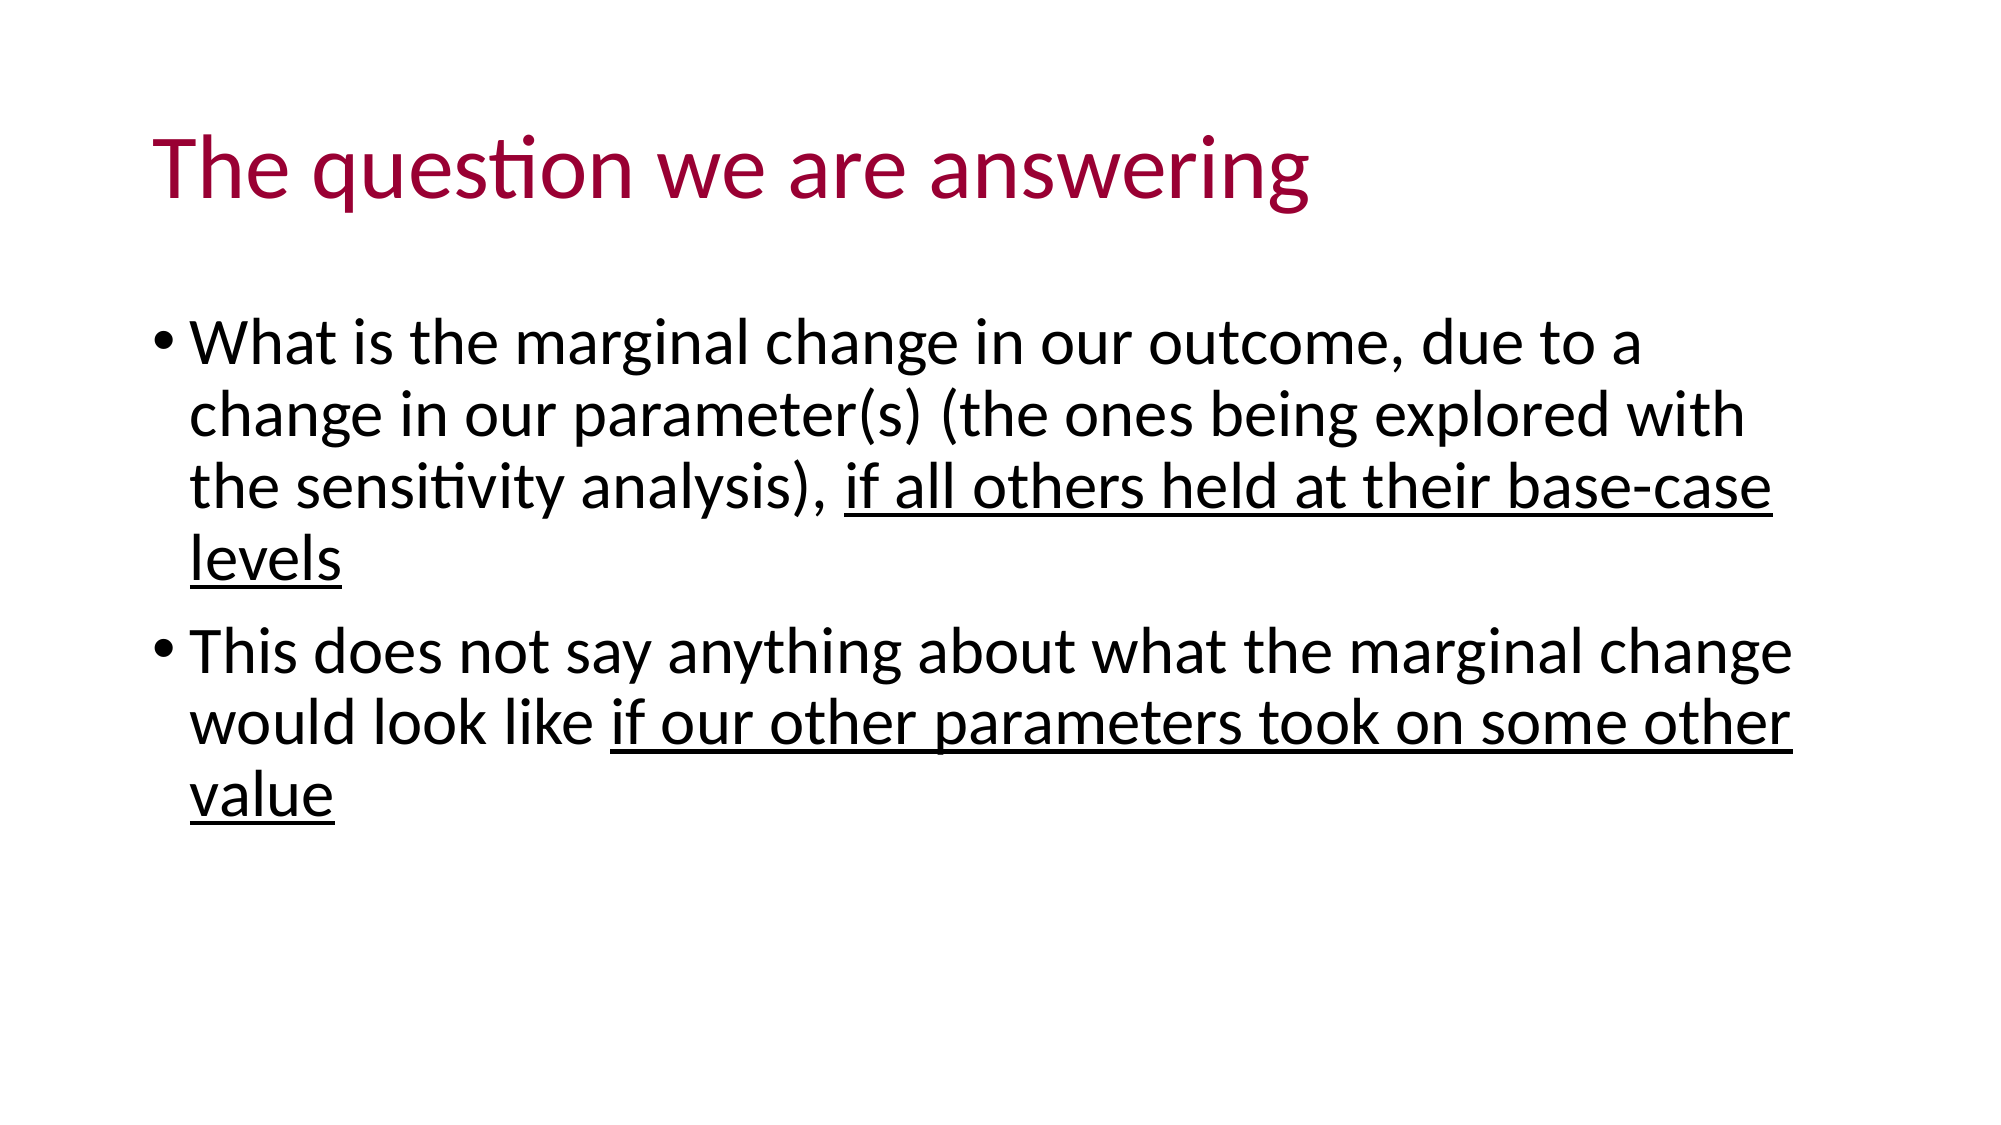

# The question we are answering
What is the marginal change in our outcome, due to a change in our parameter(s) (the ones being explored with the sensitivity analysis), if all others held at their base-case levels
This does not say anything about what the marginal change would look like if our other parameters took on some other value